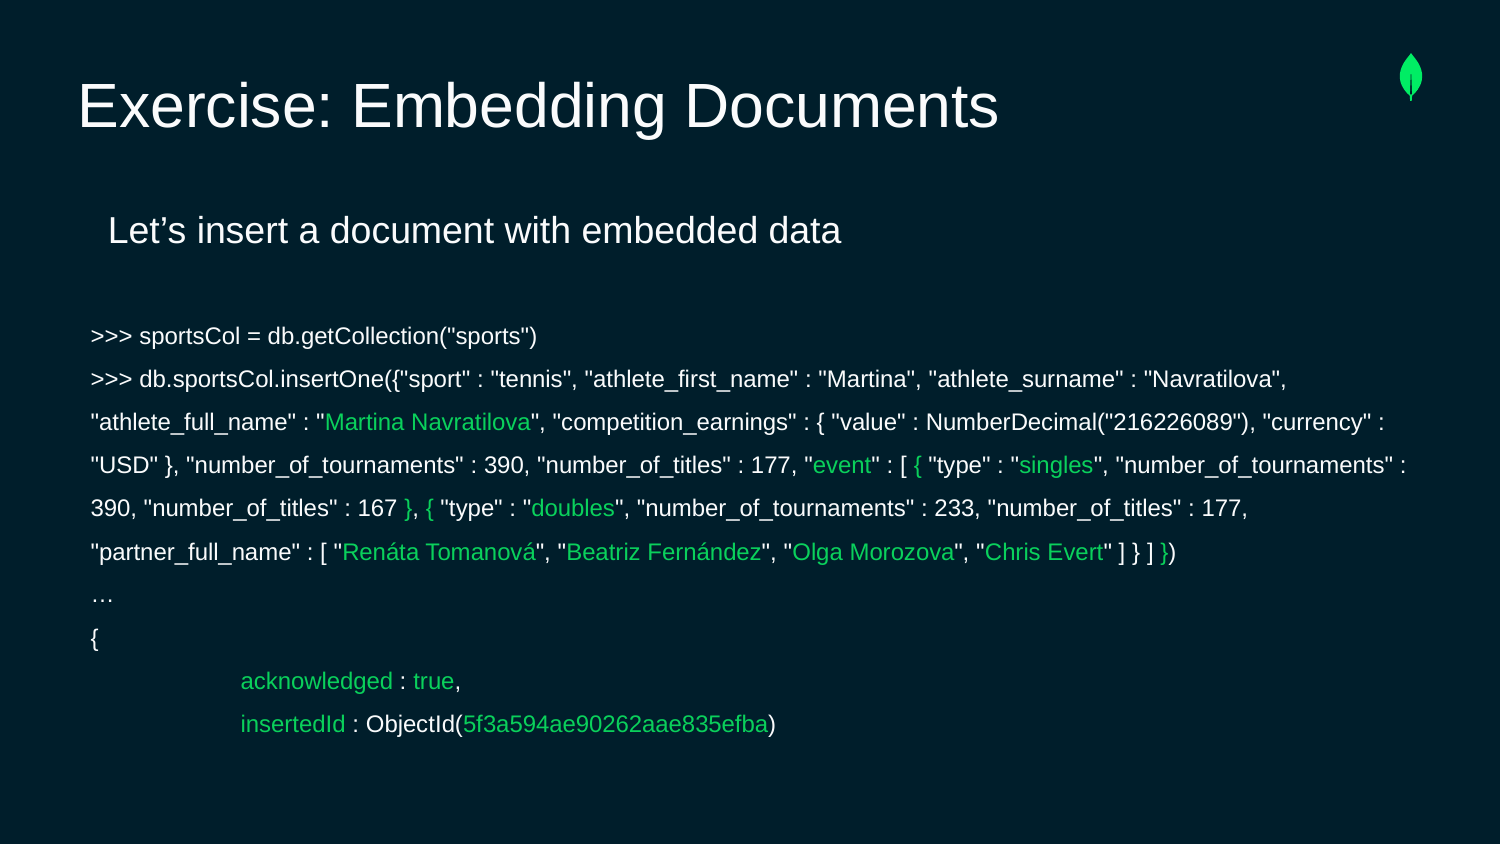

Exercise: Embedding Documents
Let’s insert a document with embedded data
>>> sportsCol = db.getCollection("sports")
>>> db.sportsCol.insertOne({"sport" : "tennis", "athlete_first_name" : "Martina", "athlete_surname" : "Navratilova", "athlete_full_name" : "Martina Navratilova", "competition_earnings" : { "value" : NumberDecimal("216226089"), "currency" : "USD" }, "number_of_tournaments" : 390, "number_of_titles" : 177, "event" : [ { "type" : "singles", "number_of_tournaments" : 390, "number_of_titles" : 167 }, { "type" : "doubles", "number_of_tournaments" : 233, "number_of_titles" : 177, "partner_full_name" : [ "Renáta Tomanová", "Beatriz Fernández", "Olga Morozova", "Chris Evert" ] } ] })
…
{
	acknowledged : true,
	insertedId : ObjectId(5f3a594ae90262aae835efba)